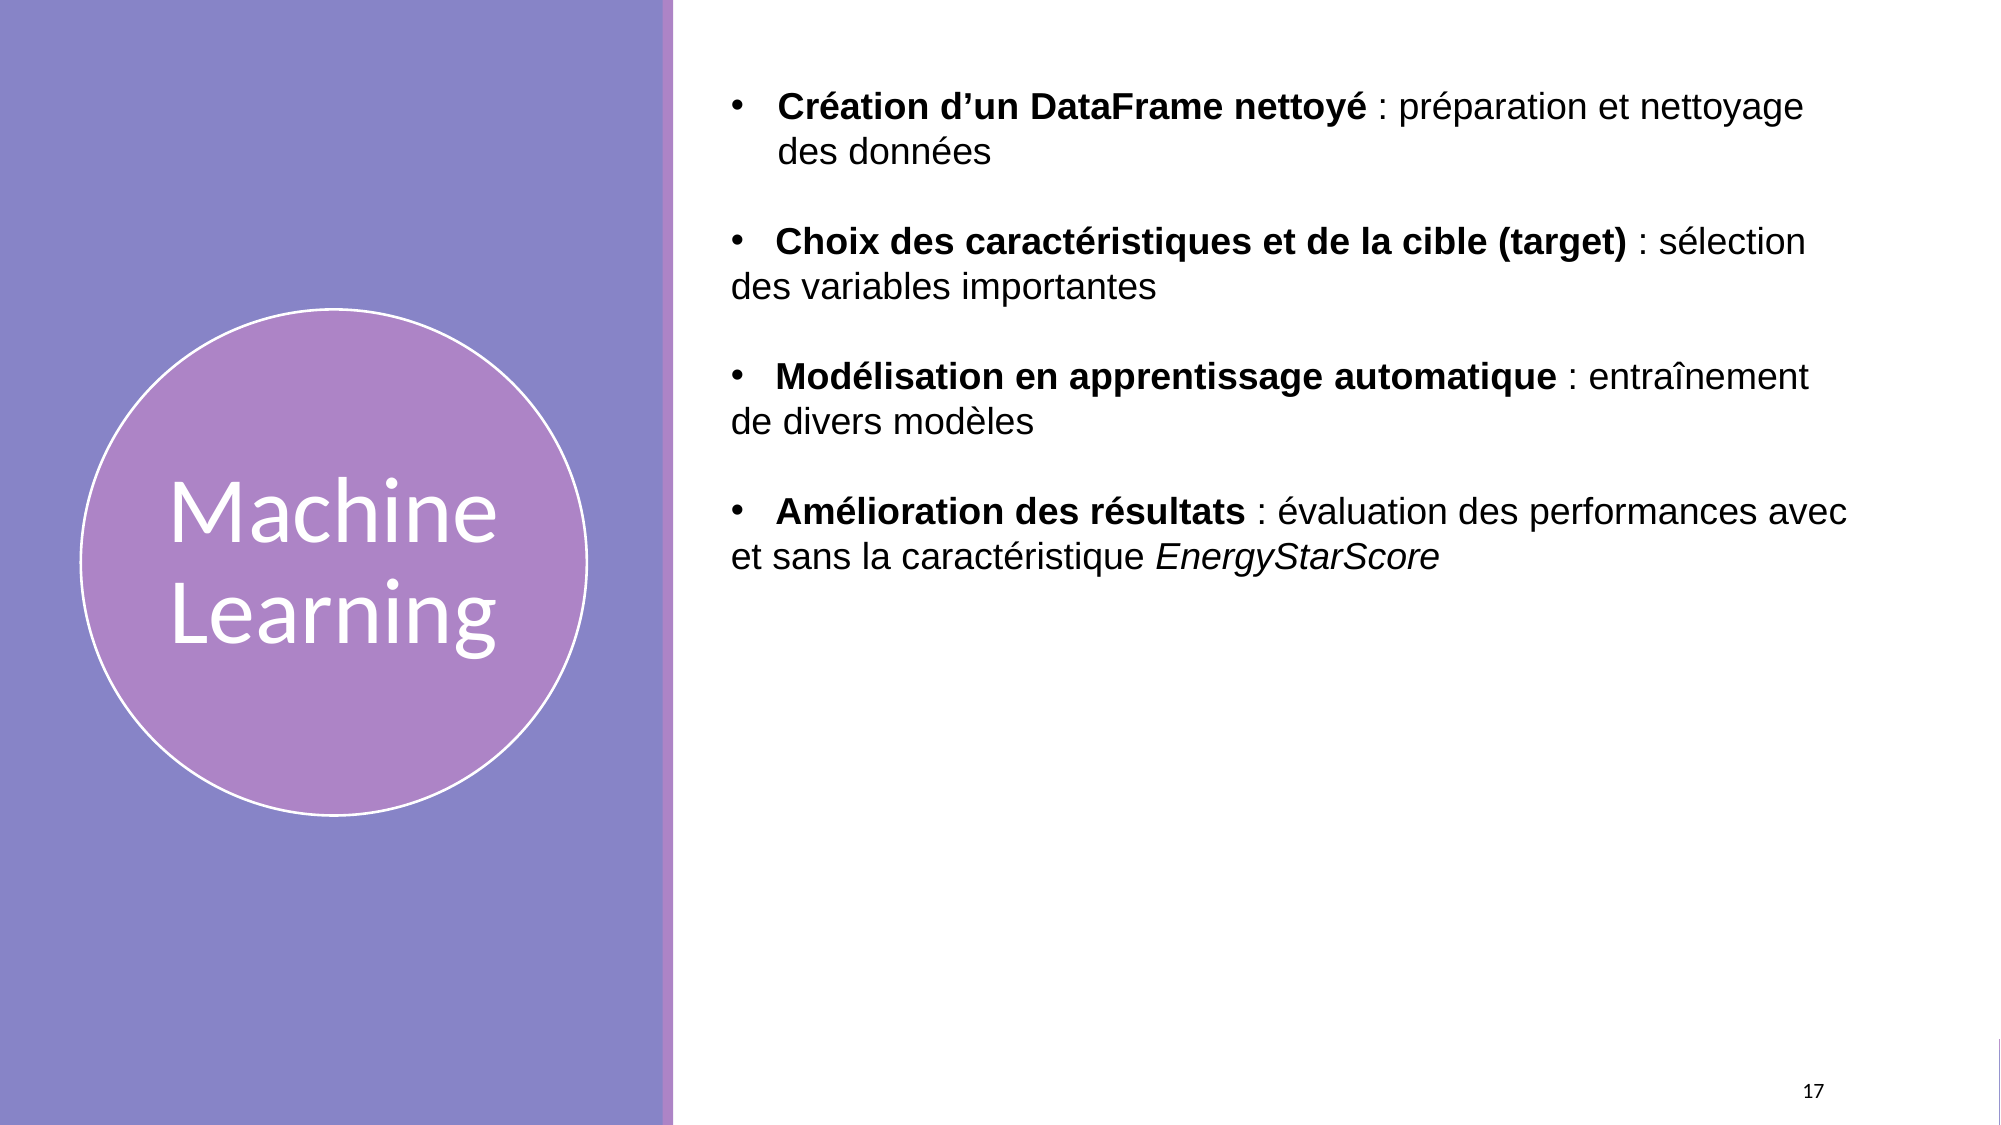

Création d’un DataFrame nettoyé : préparation et nettoyage des données

   Choix des caractéristiques et de la cible (target) : sélection des variables importantes

   Modélisation en apprentissage automatique : entraînement de divers modèles

   Amélioration des résultats : évaluation des performances avec et sans la caractéristique EnergyStarScore

Machine Learning

17